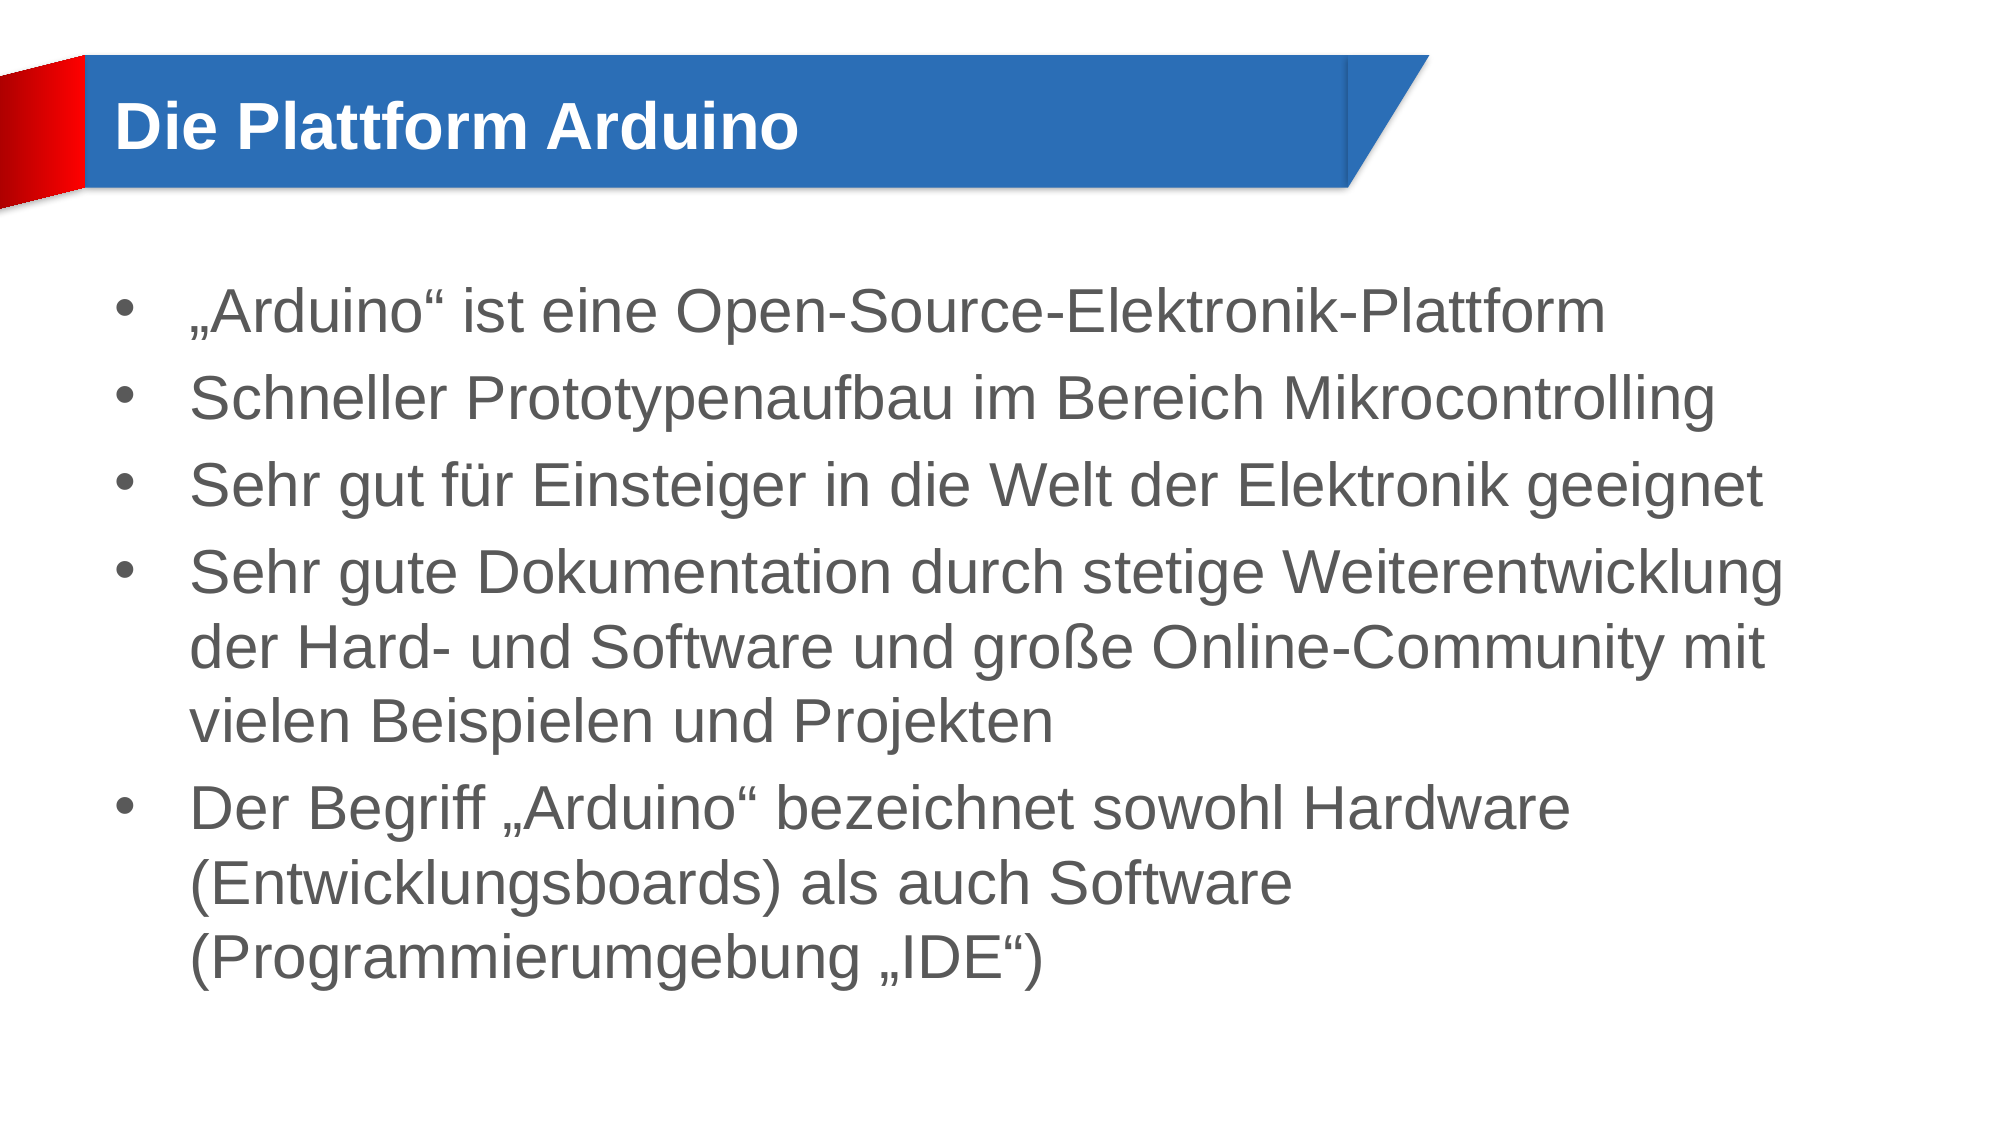

# Die Plattform Arduino
„Arduino“ ist eine Open-Source-Elektronik-Plattform
Schneller Prototypenaufbau im Bereich Mikrocontrolling
Sehr gut für Einsteiger in die Welt der Elektronik geeignet
Sehr gute Dokumentation durch stetige Weiterentwicklung der Hard- und Software und große Online-Community mit vielen Beispielen und Projekten
Der Begriff „Arduino“ bezeichnet sowohl Hardware (Entwicklungsboards) als auch Software (Programmierumgebung „IDE“)